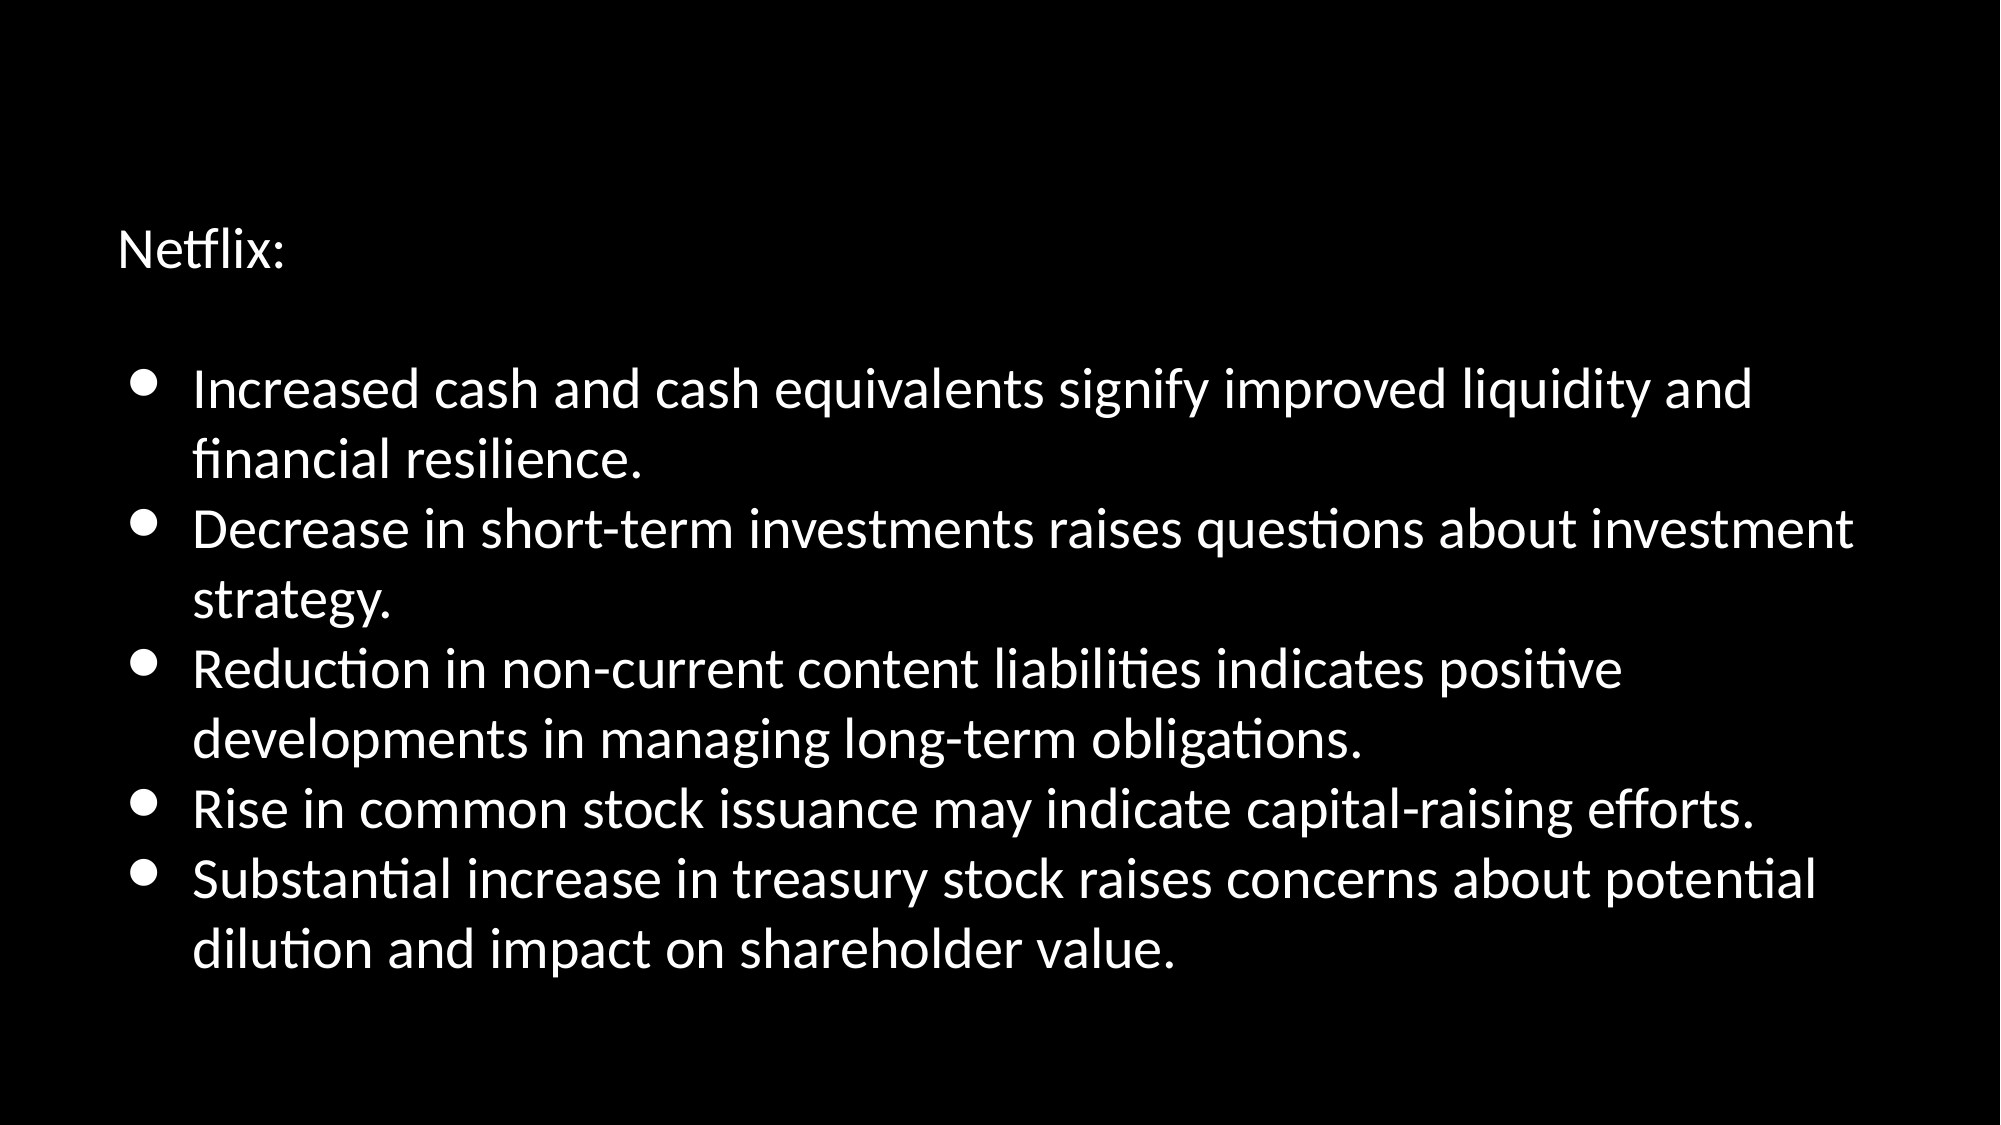

Netflix:

Increased cash and cash equivalents signify improved liquidity and financial resilience.
Decrease in short-term investments raises questions about investment strategy.
Reduction in non-current content liabilities indicates positive developments in managing long-term obligations.
Rise in common stock issuance may indicate capital-raising efforts.
Substantial increase in treasury stock raises concerns about potential dilution and impact on shareholder value.